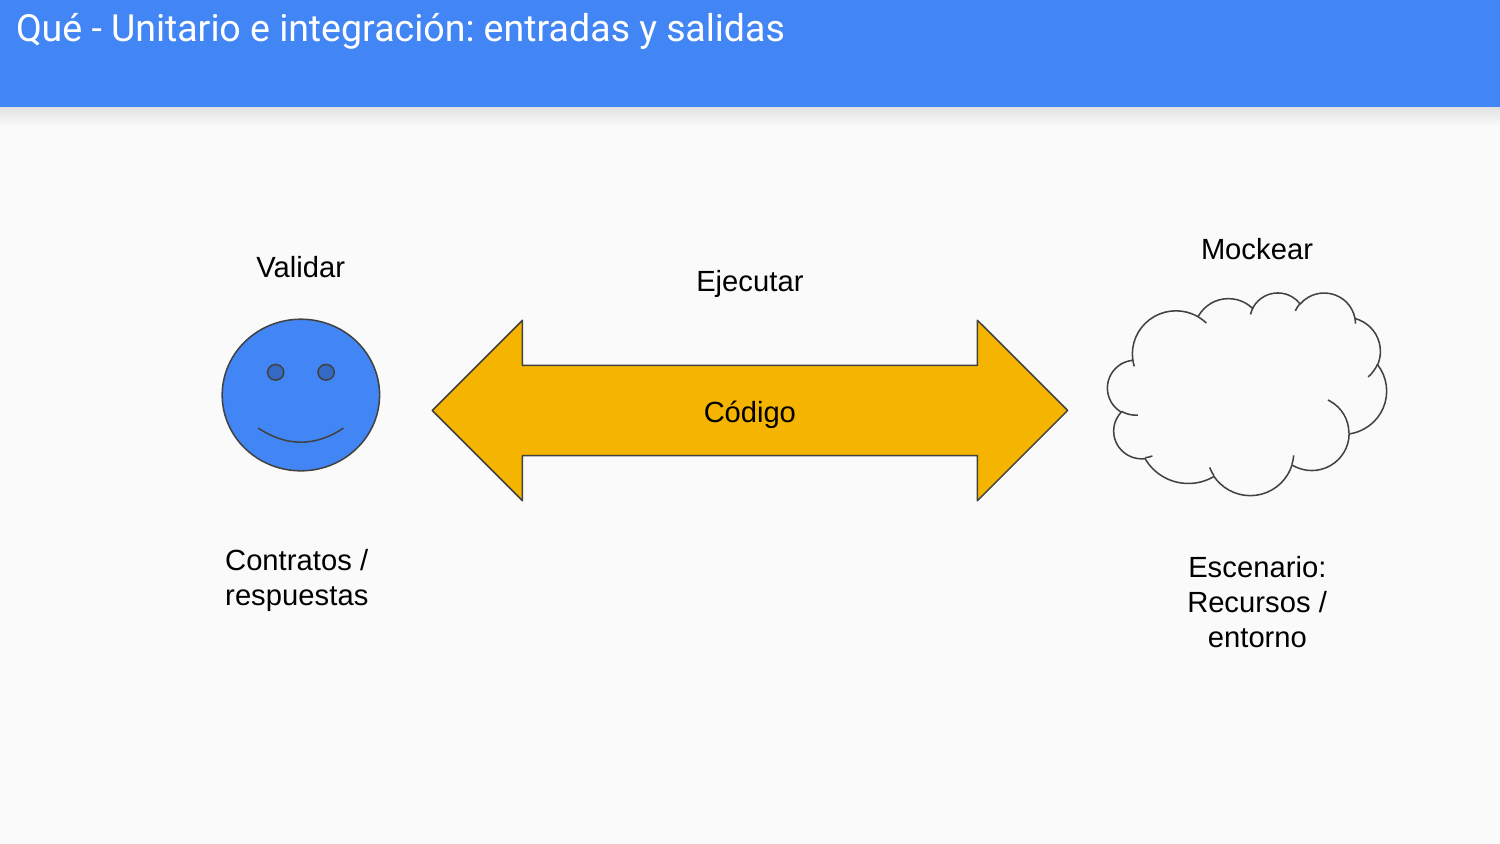

# Qué - Unitario e integración: entradas y salidas
Mockear
Validar
Ejecutar

Código
Contratos / respuestas
Escenario:
Recursos / entorno